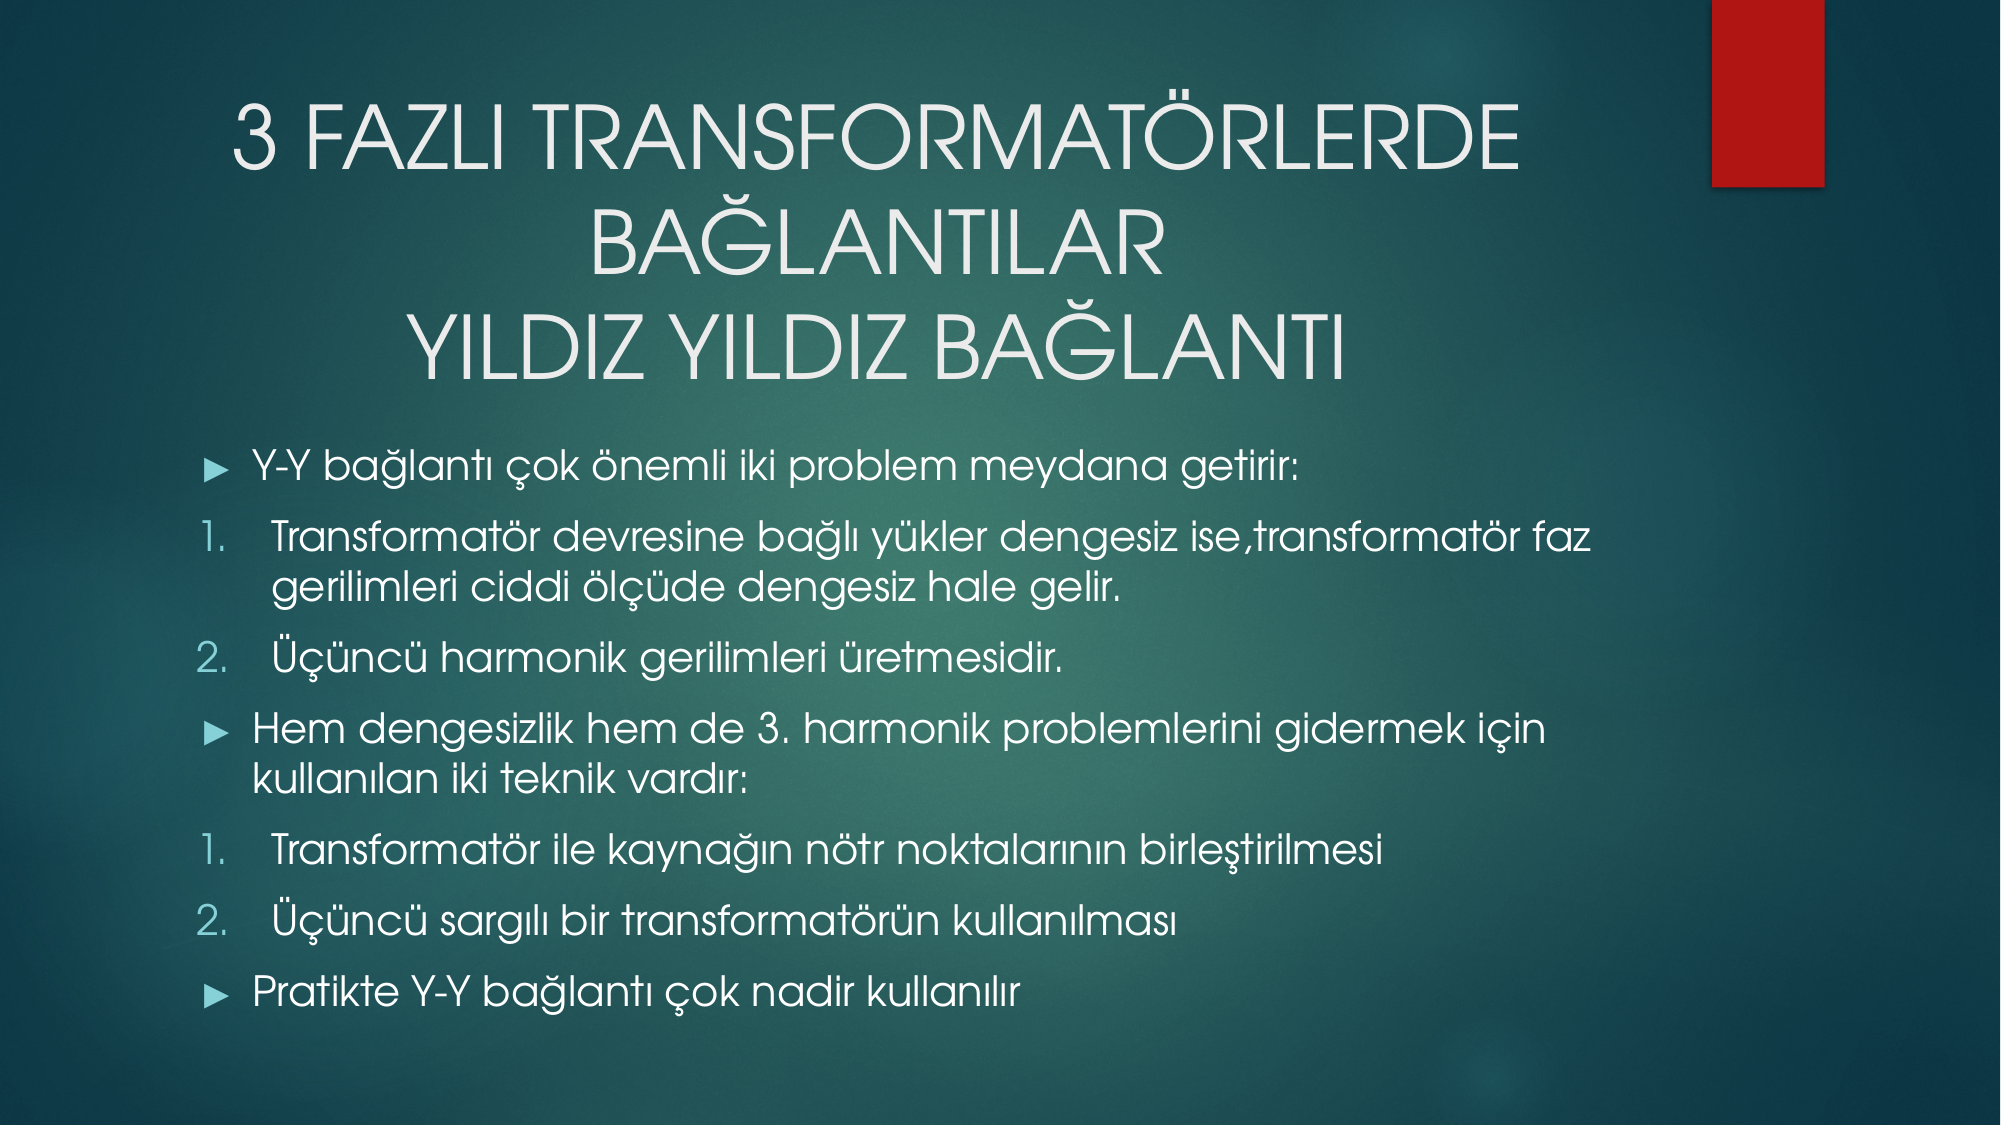

# 3 FAZLI TRANSFORMATÖRLERDE BAĞLANTILAR YILDIZ YILDIZ BAĞLANTI
Y-Y bağlantı çok önemli iki problem meydana getirir:
Transformatör devresine bağlı yükler dengesiz ise,transformatör faz gerilimleri ciddi ölçüde dengesiz hale gelir.
Üçüncü harmonik gerilimleri üretmesidir.
Hem dengesizlik hem de 3. harmonik problemlerini gidermek için kullanılan iki teknik vardır:
Transformatör ile kaynağın nötr noktalarının birleştirilmesi
Üçüncü sargılı bir transformatörün kullanılması
Pratikte Y-Y bağlantı çok nadir kullanılır